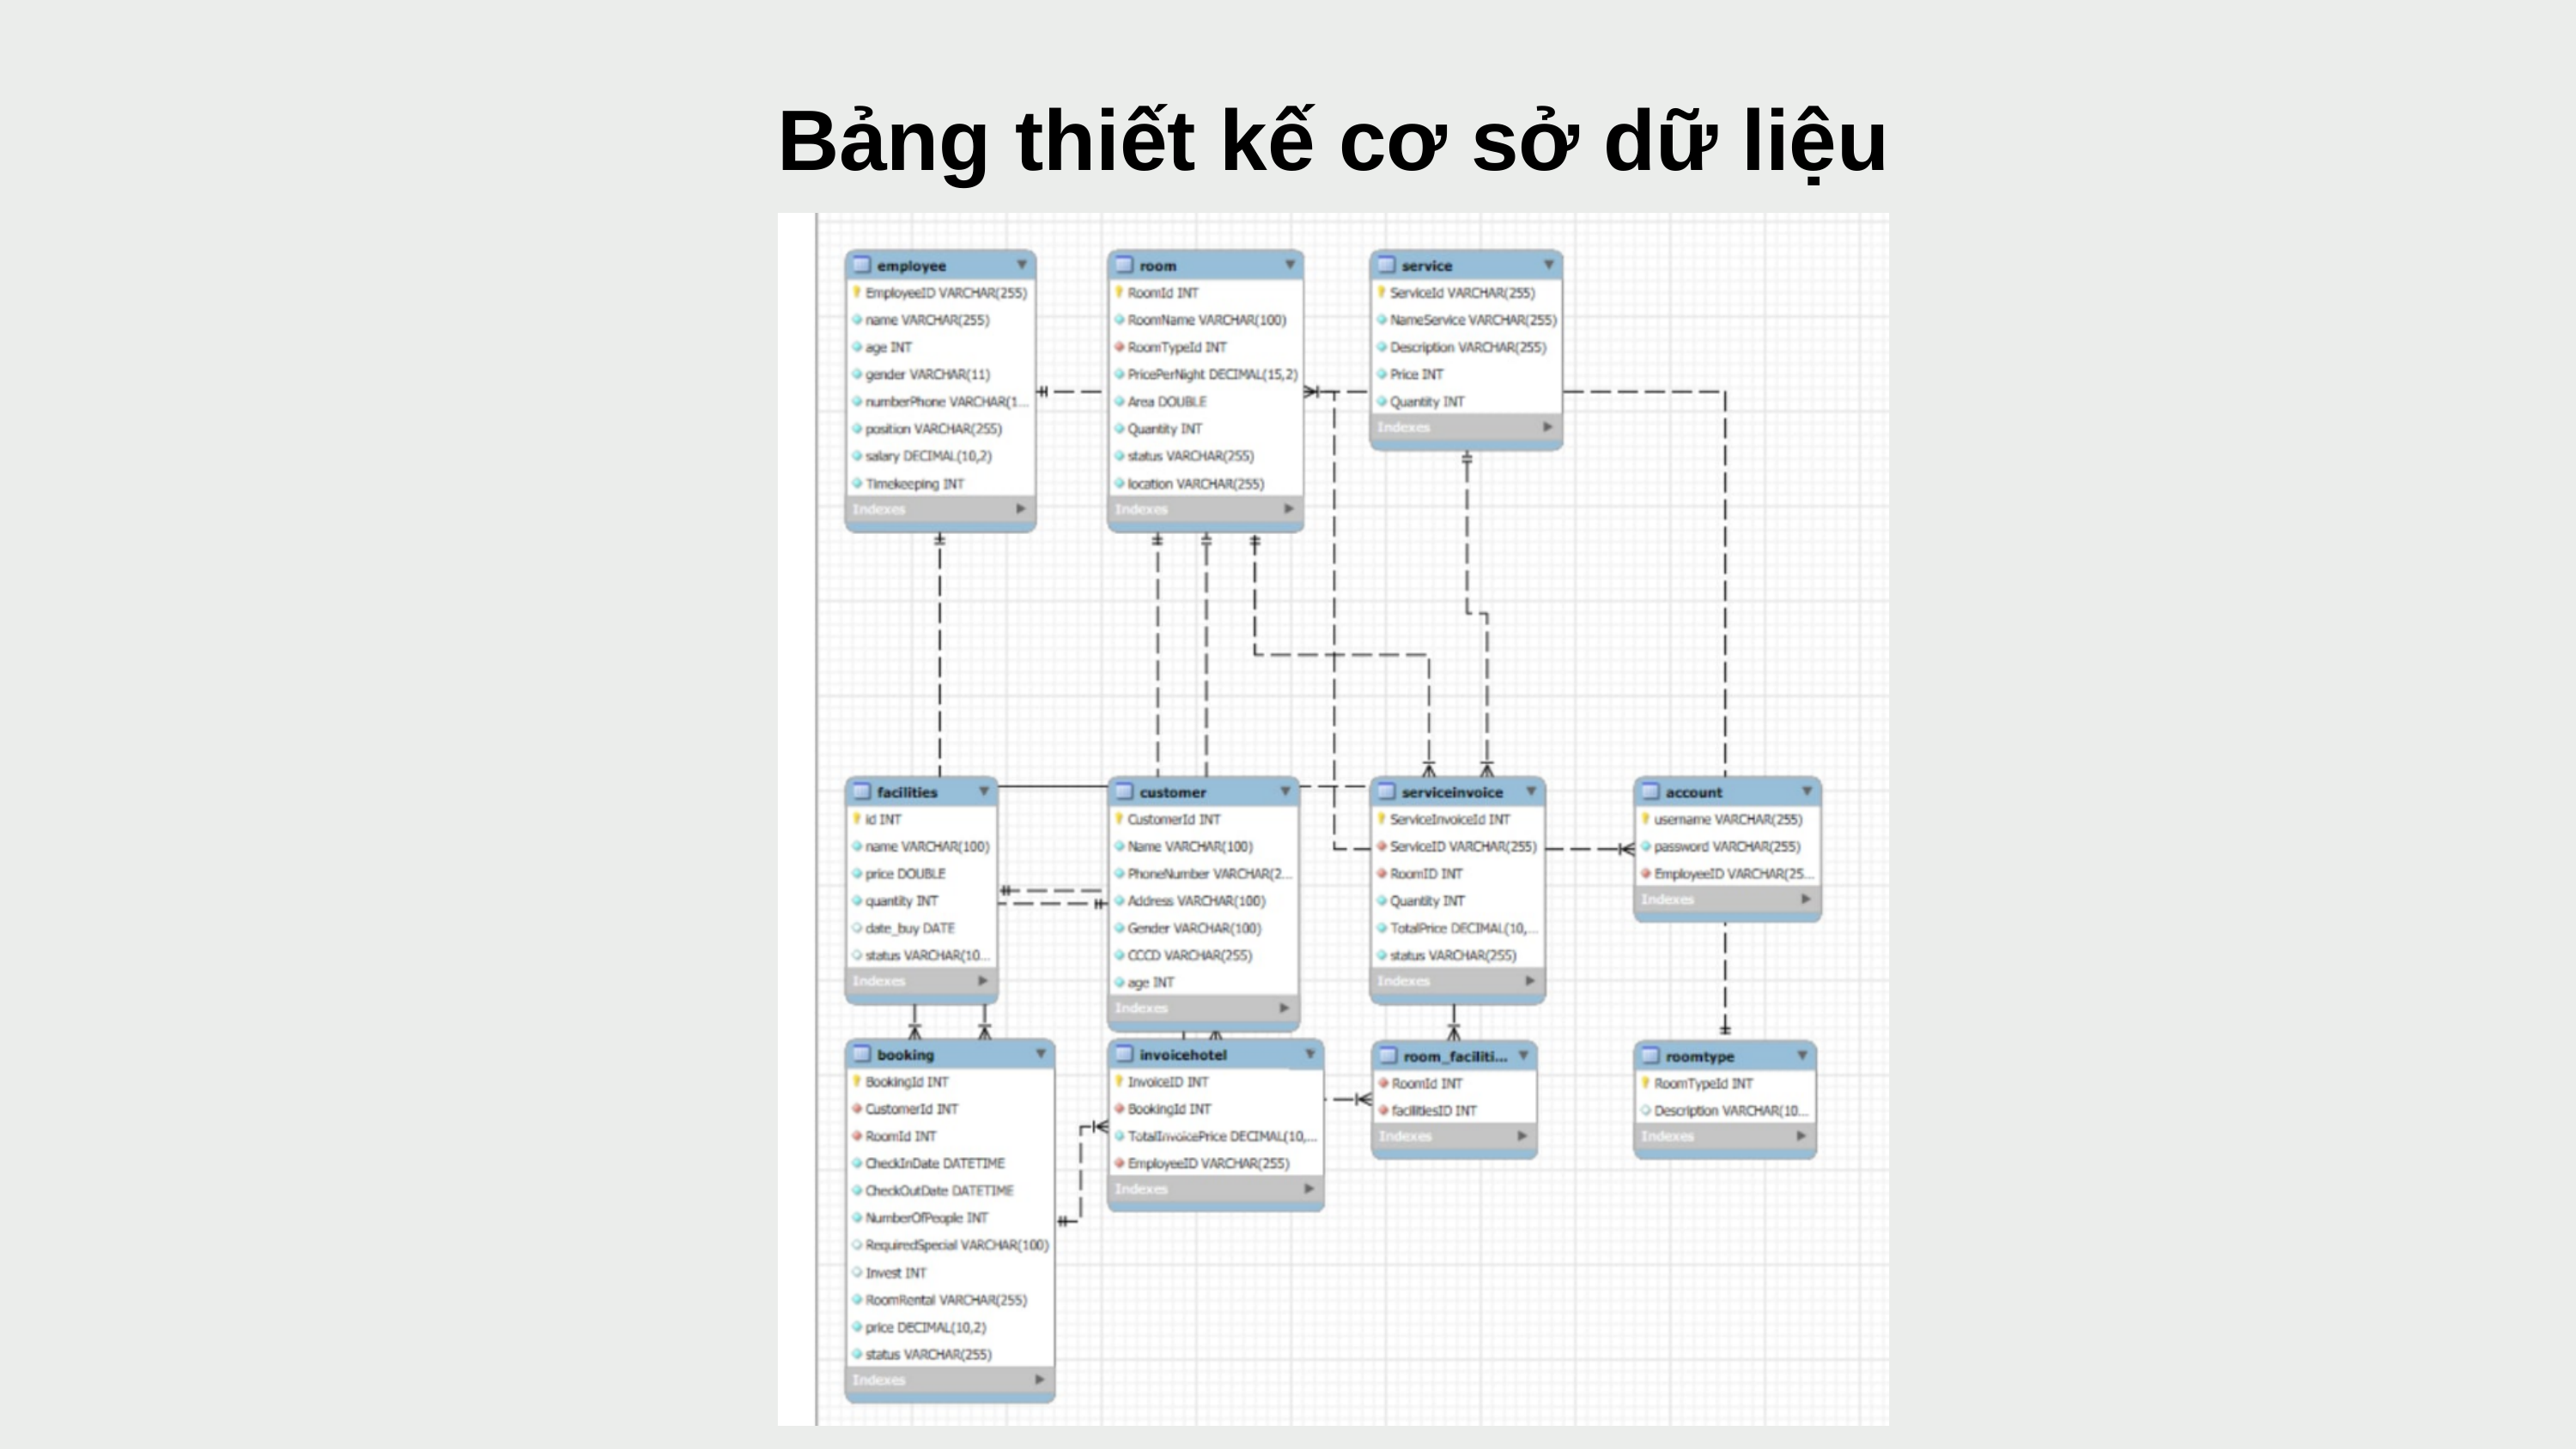

Bảng thiết kế cơ sở dữ liệu